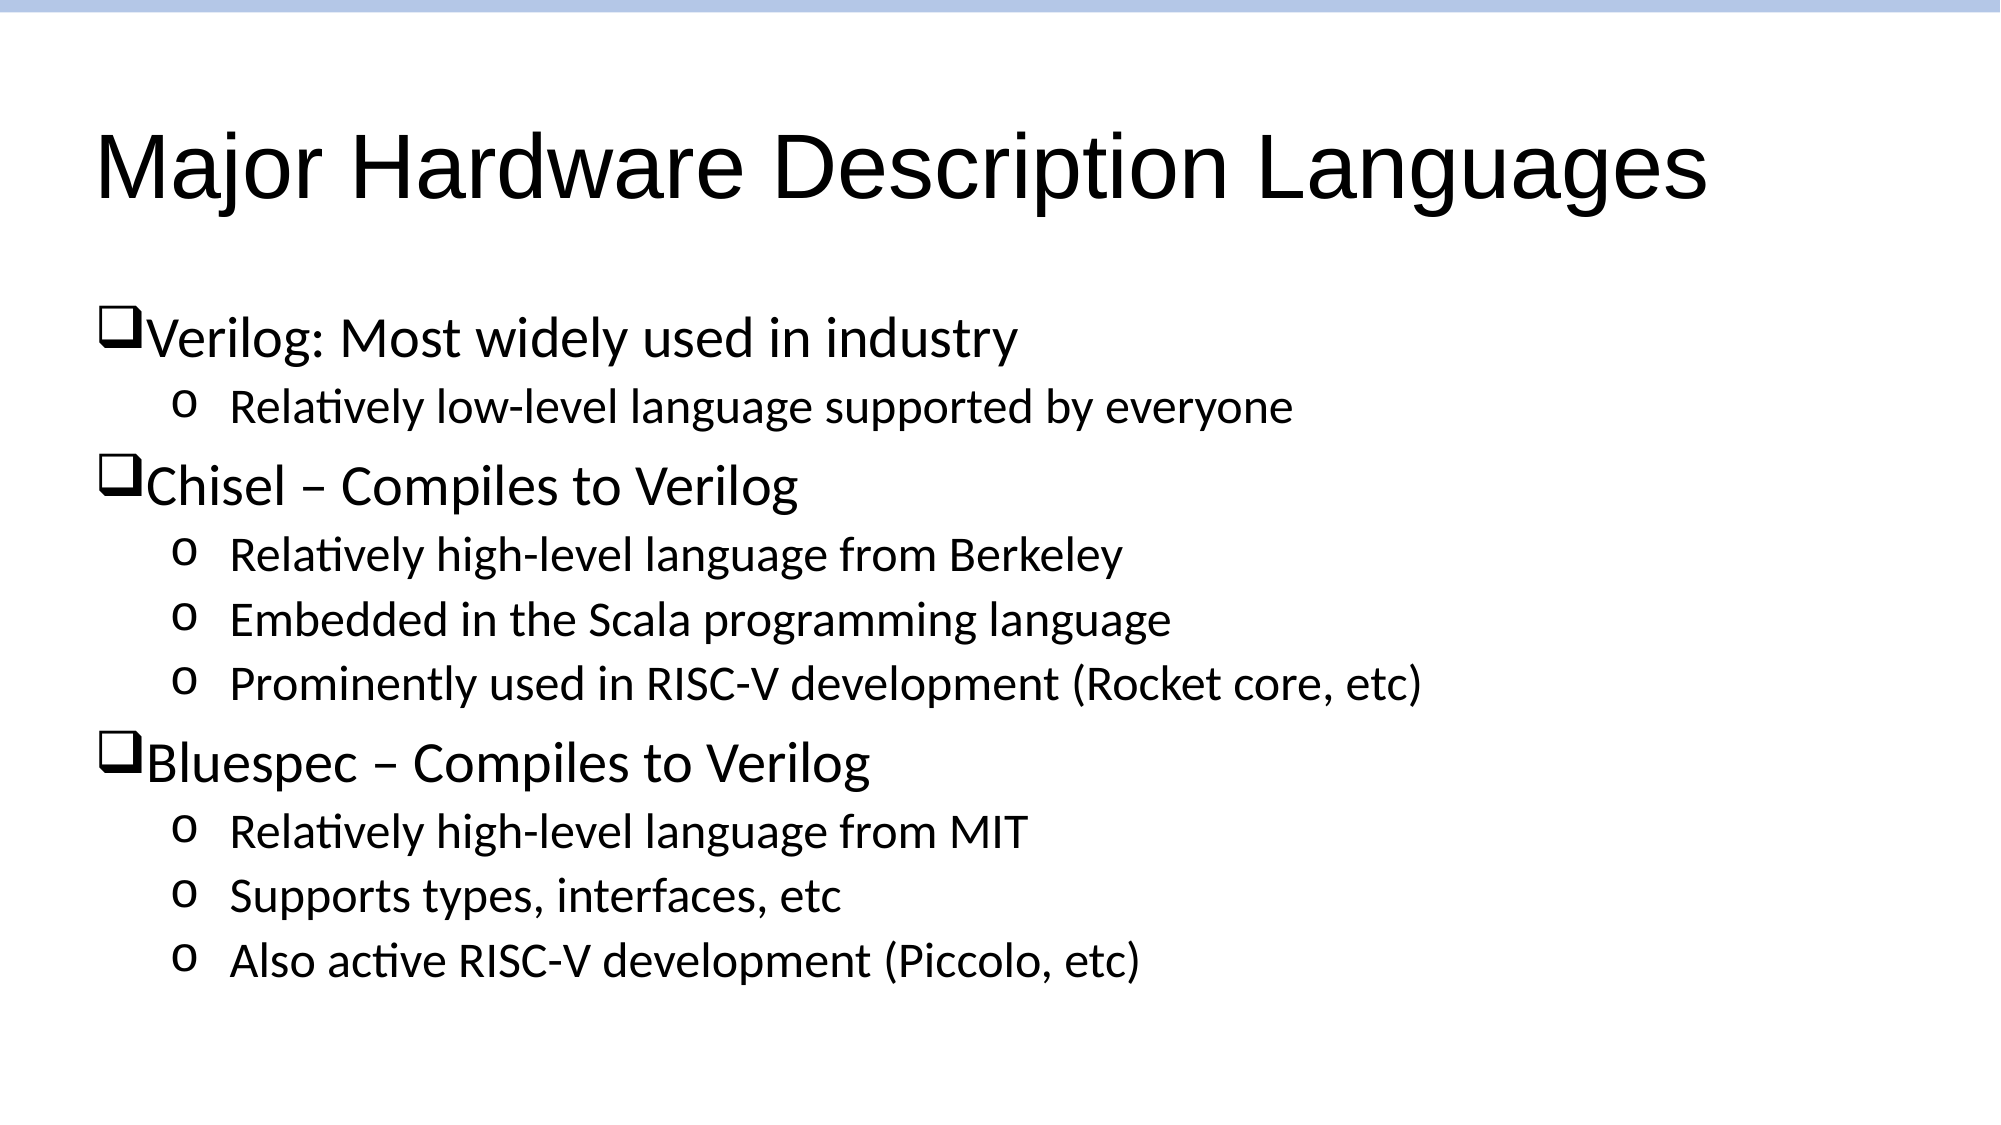

# Major Hardware Description Languages
Verilog: Most widely used in industry
Relatively low-level language supported by everyone
Chisel – Compiles to Verilog
Relatively high-level language from Berkeley
Embedded in the Scala programming language
Prominently used in RISC-V development (Rocket core, etc)
Bluespec – Compiles to Verilog
Relatively high-level language from MIT
Supports types, interfaces, etc
Also active RISC-V development (Piccolo, etc)